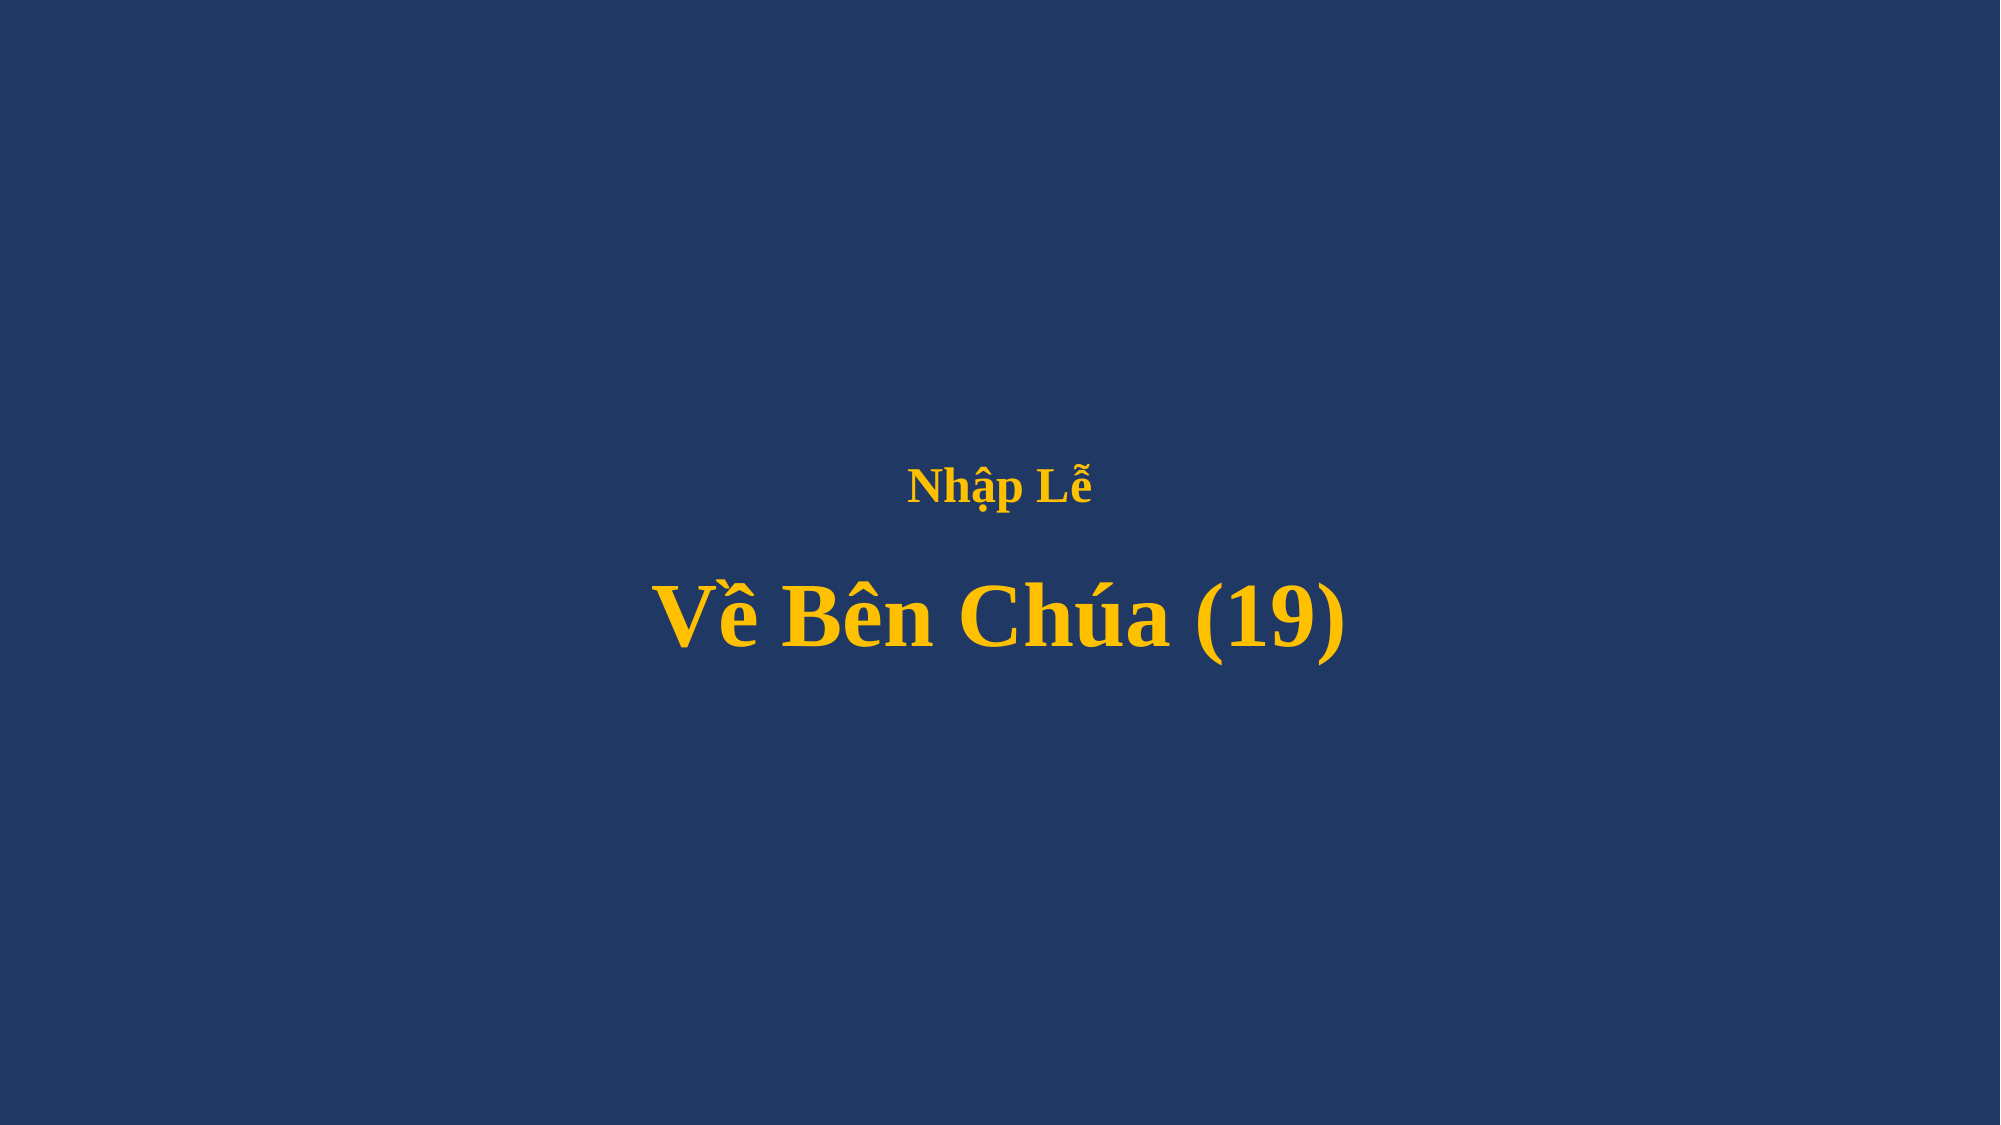

# Nhập Lễ Về Bên Chúa (19)